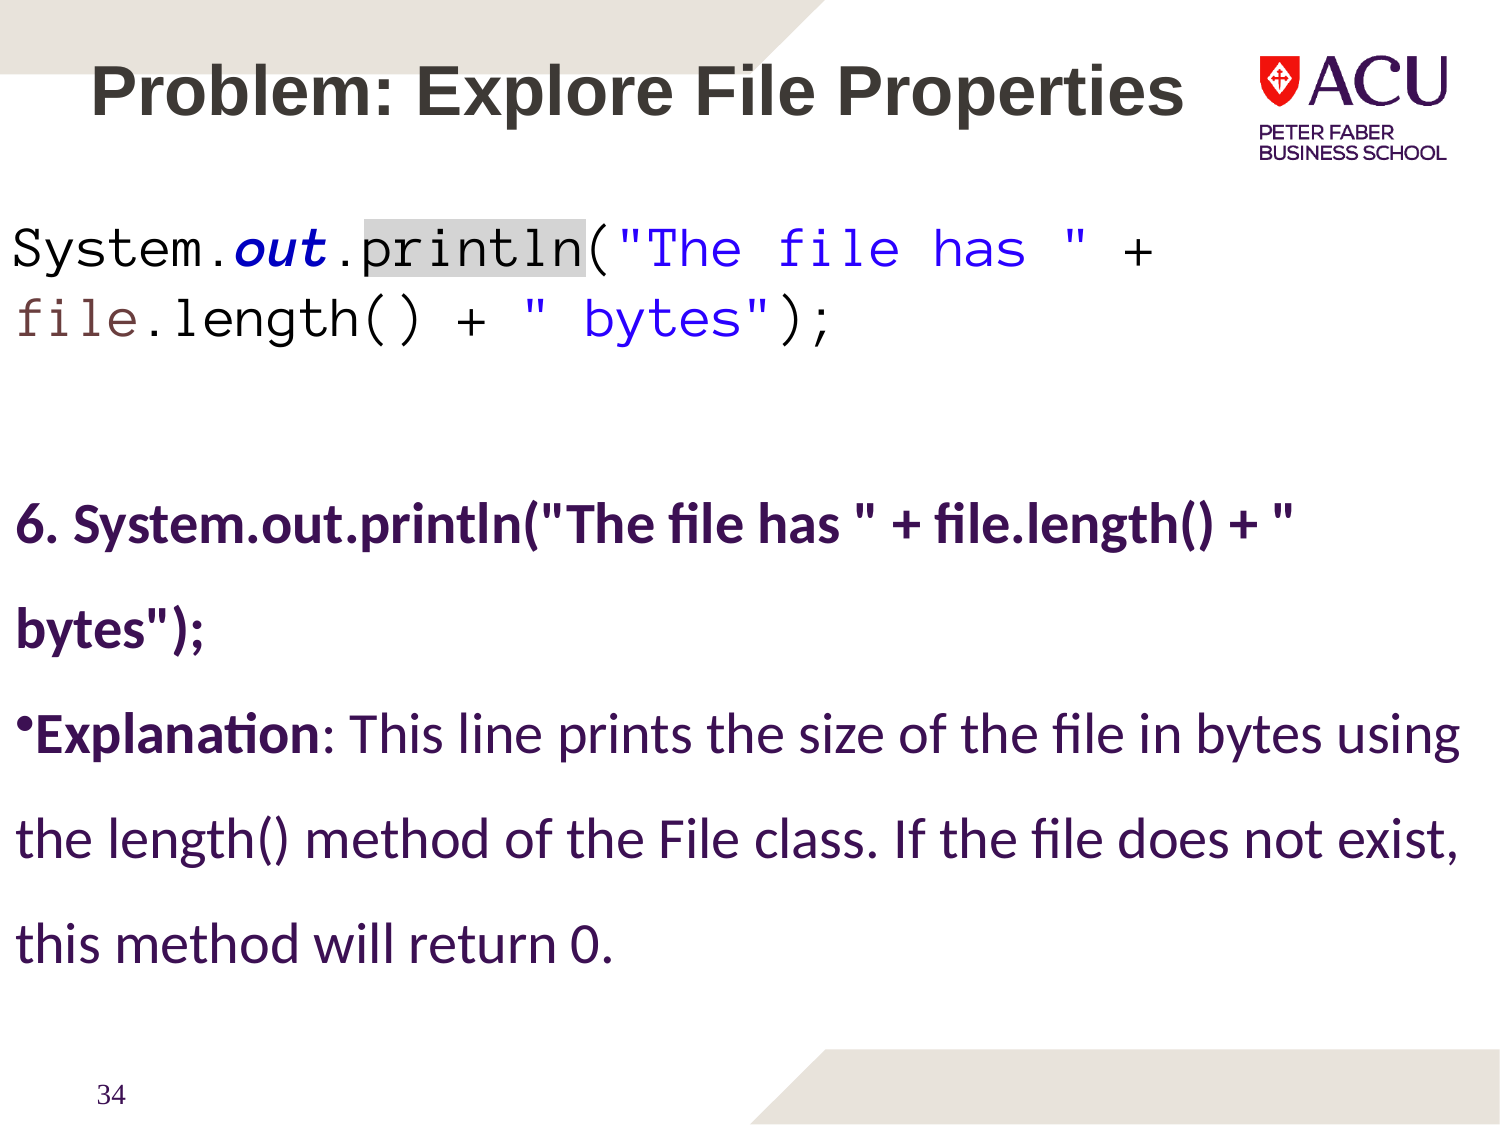

# Problem: Explore File Properties
System.out.println("The file has " + file.length() + " bytes");
6. System.out.println("The file has " + file.length() + " bytes");
Explanation: This line prints the size of the file in bytes using the length() method of the File class. If the file does not exist, this method will return 0.
34